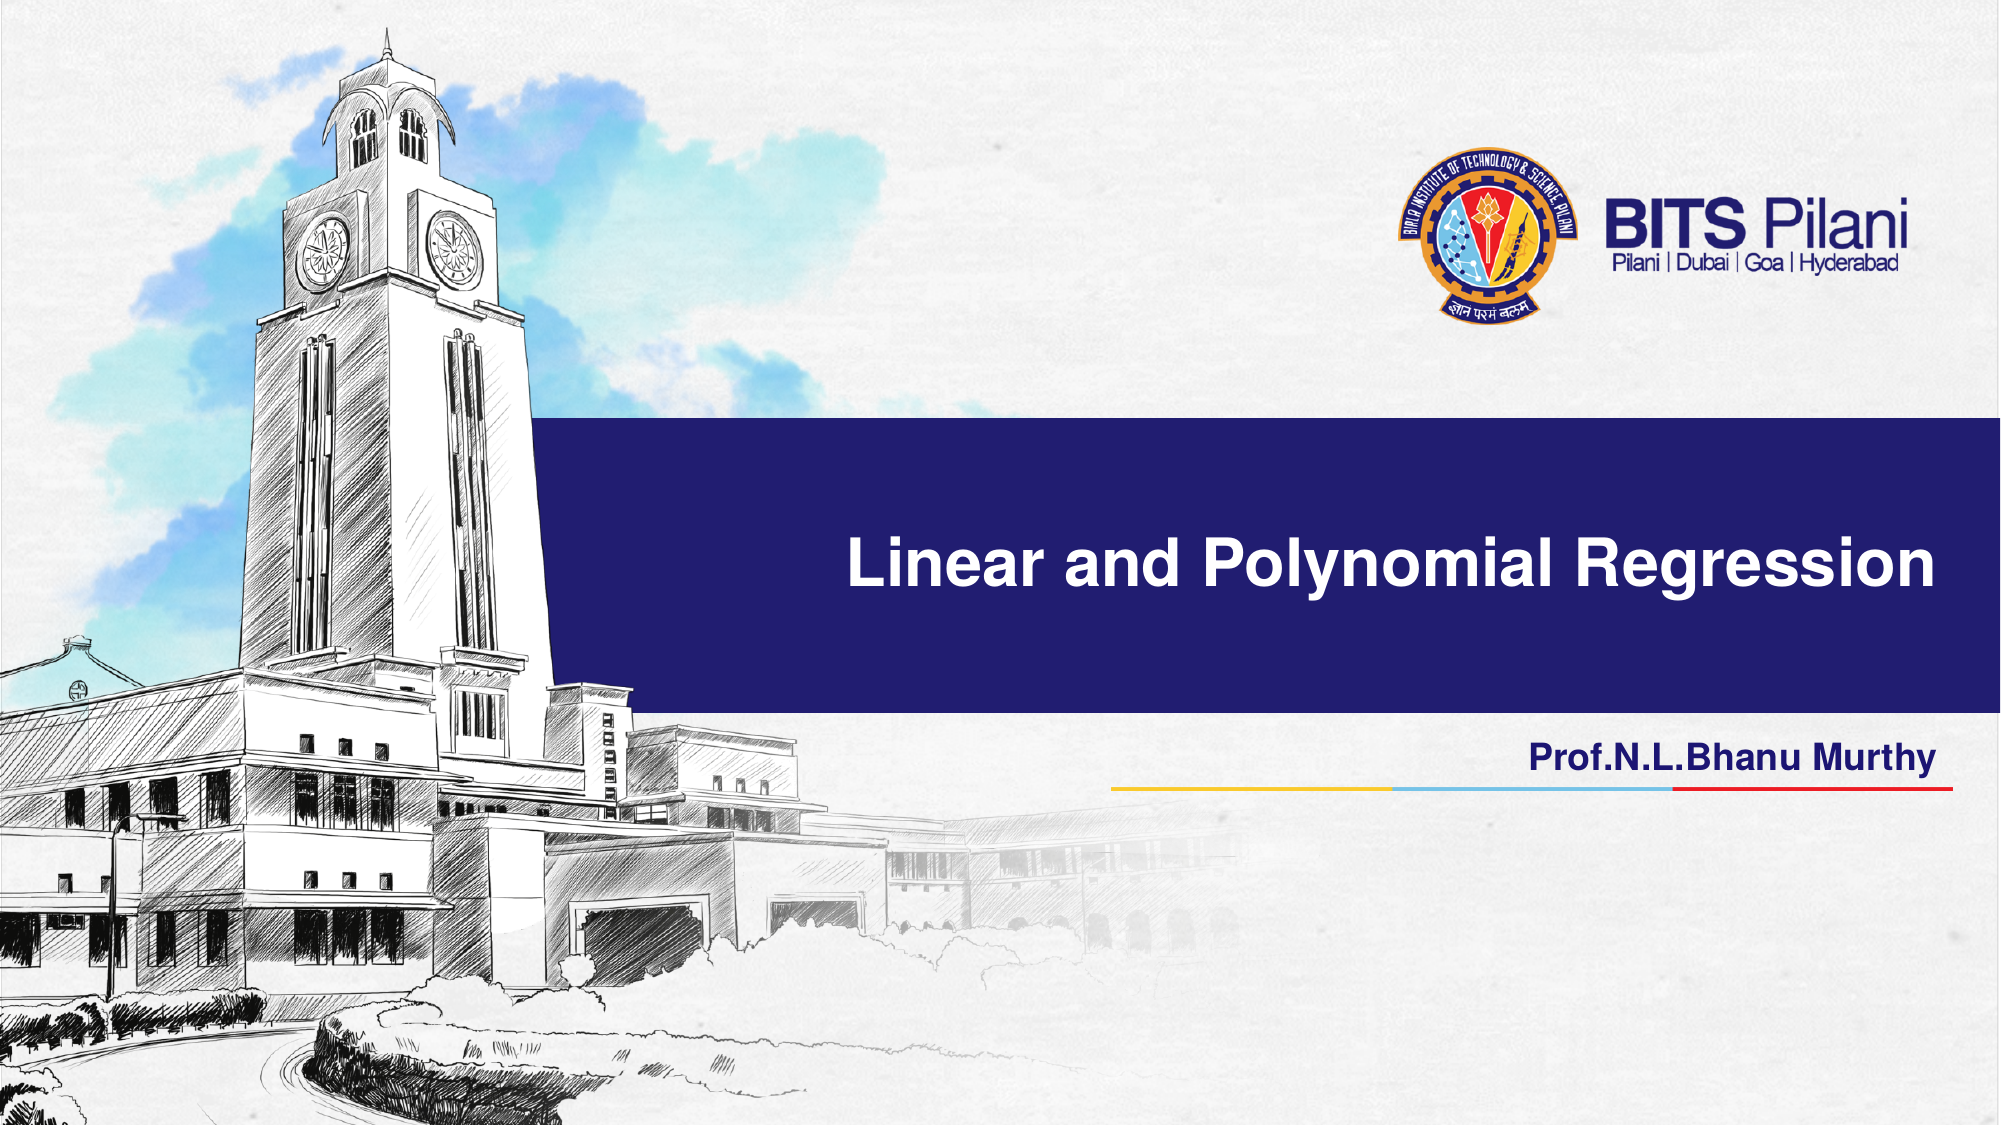

# Linear and Polynomial Regression
Prof.N.L.Bhanu Murthy